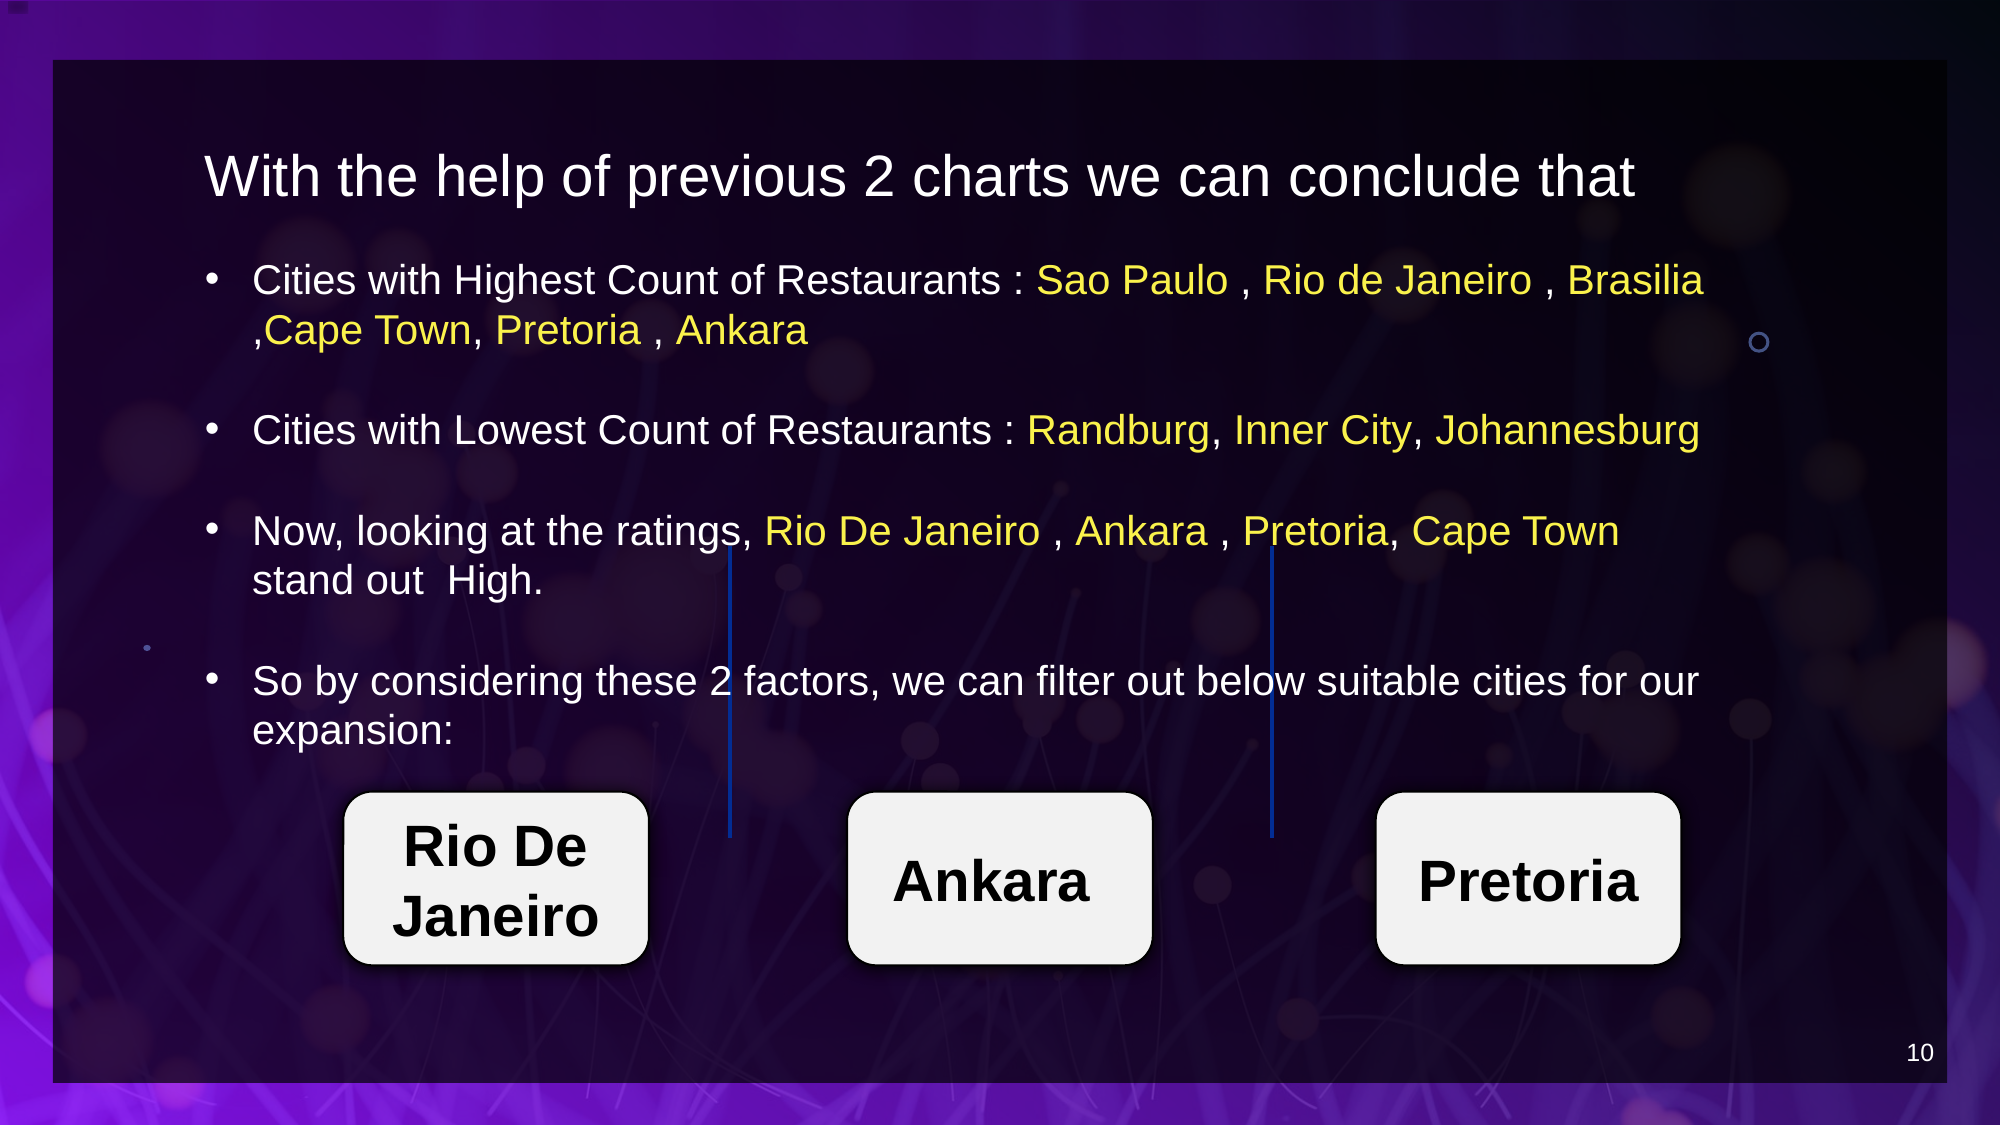

With the help of previous 2 charts we can conclude that

Cities with Highest Count of Restaurants : Sao Paulo , Rio de Janeiro , Brasilia ,Cape Town, Pretoria , Ankara

Cities with Lowest Count of Restaurants : Randburg, Inner City, Johannesburg

Now, looking at the ratings, Rio De Janeiro , Ankara , Pretoria, Cape Town stand out  High.

So by considering these 2 factors, we can filter out below suitable cities for our expansion:

Ankara
Rio De Janeiro
Pretoria
10